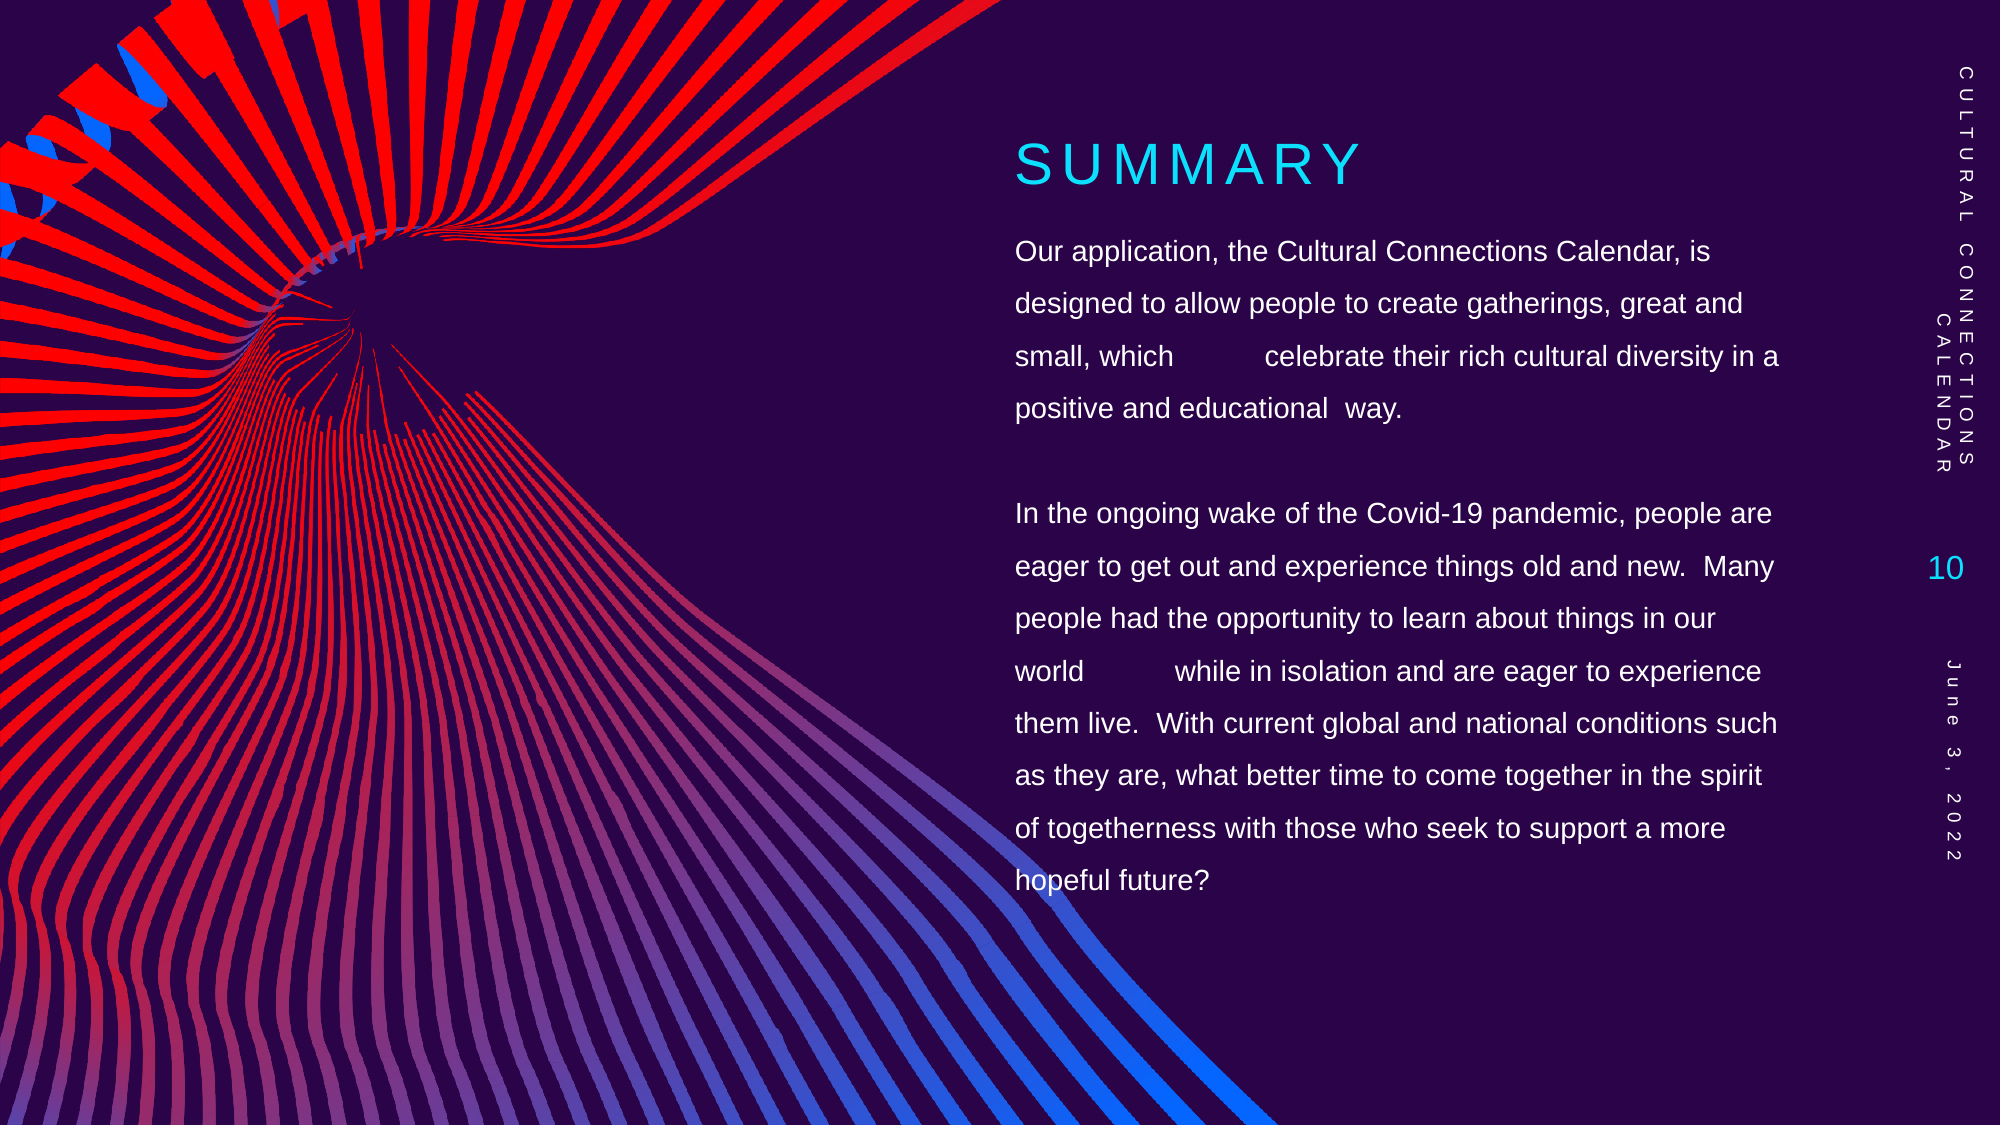

# Summary
Our application, the Cultural Connections Calendar, is designed to allow people to create gatherings, great and small, which           celebrate their rich cultural diversity in a positive and educational  way.

In the ongoing wake of the Covid-19 pandemic, people are eager to get out and experience things old and new.  Many people had the opportunity to learn about things in our world           while in isolation and are eager to experience them live.  With current global and national conditions such as they are, what better time to come together in the spirit of togetherness with those who seek to support a more hopeful future?
Cultural Connections Calendar
10
June 3, 2022